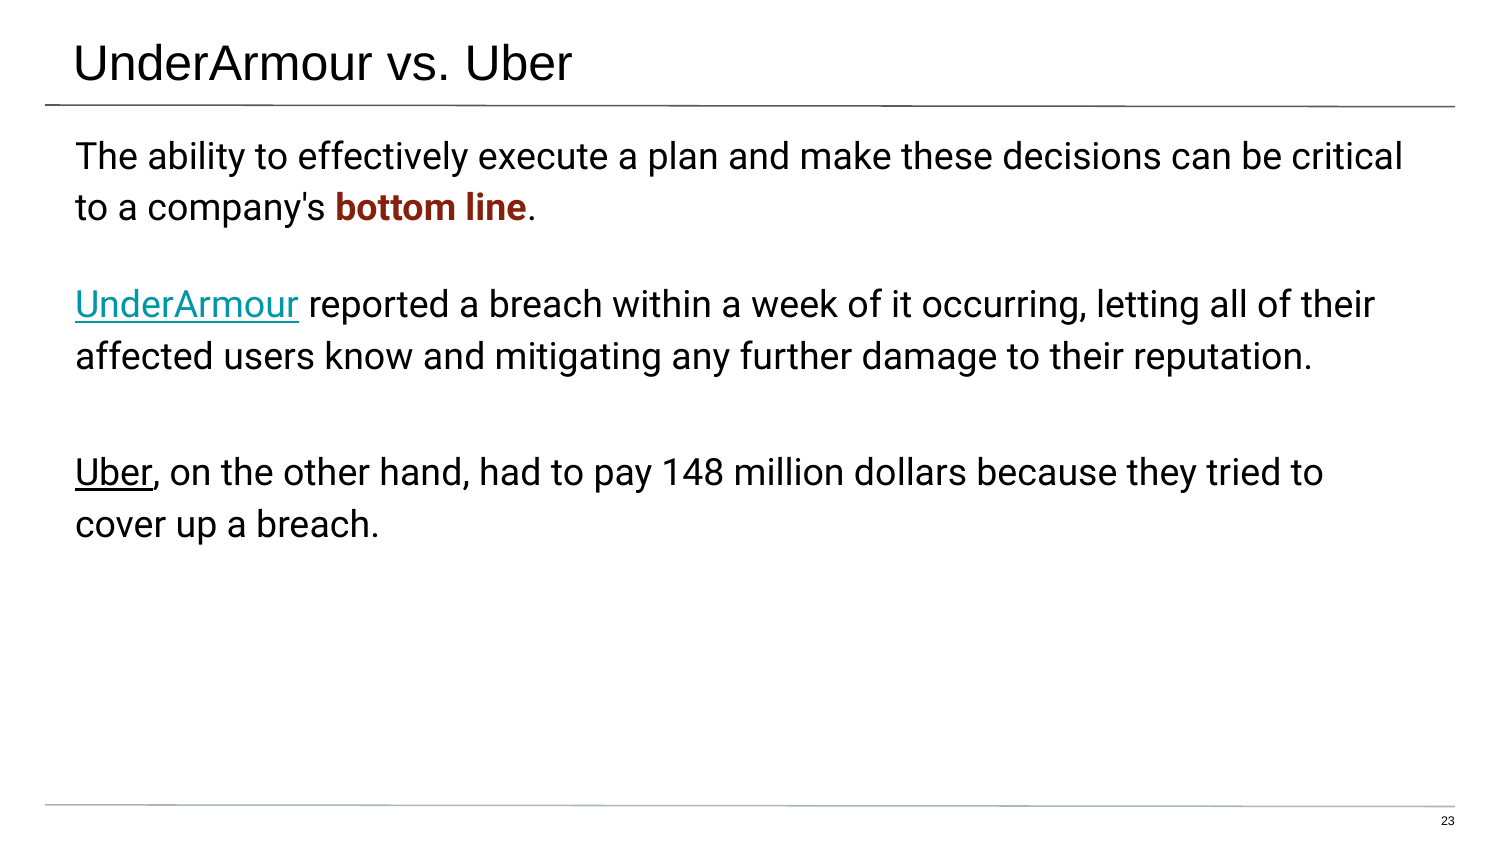

# UnderArmour vs. Uber
The ability to effectively execute a plan and make these decisions can be critical to a company's bottom line.

UnderArmour reported a breach within a week of it occurring, letting all of their affected users know and mitigating any further damage to their reputation.

Uber, on the other hand, had to pay 148 million dollars because they tried to cover up a breach.

23